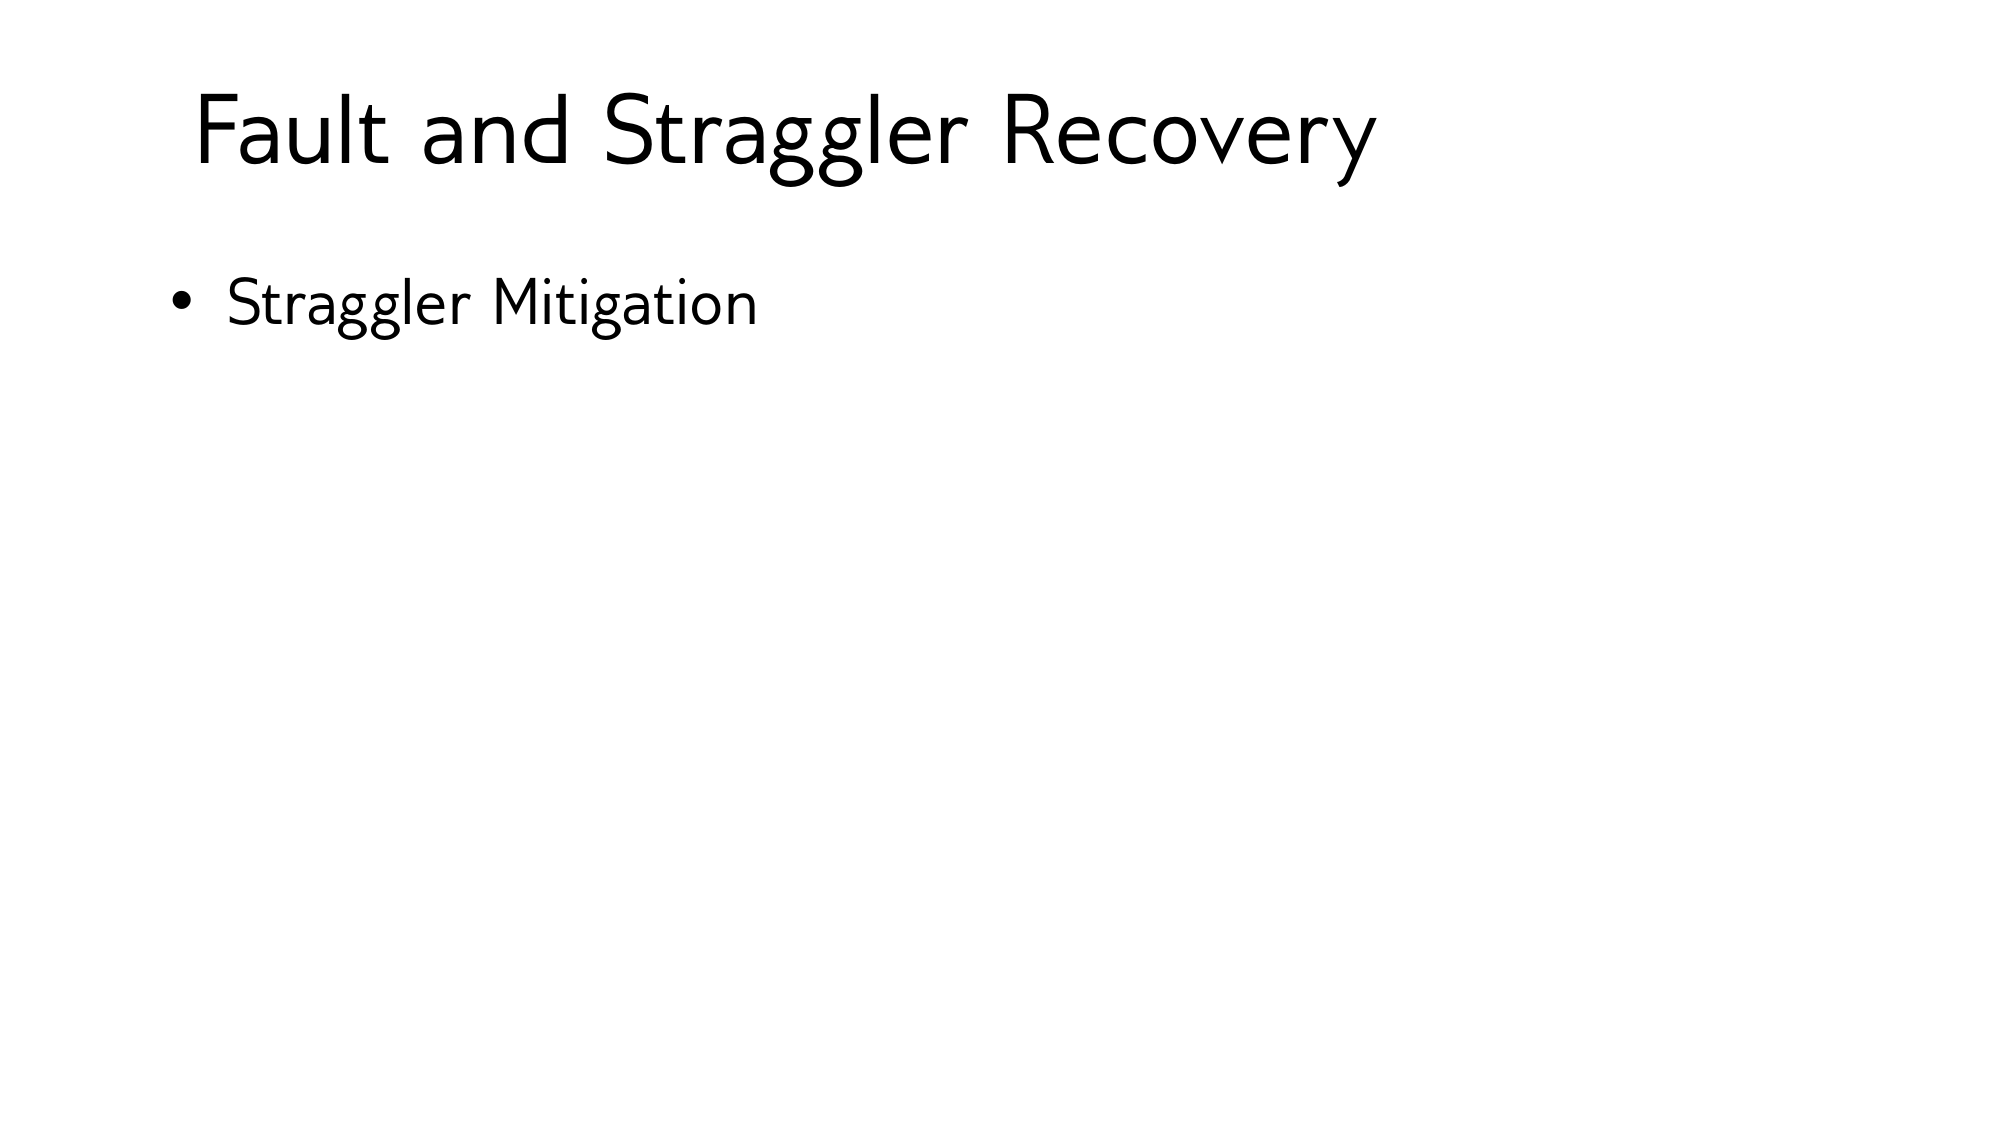

# Fault and Straggler Recovery
Straggler Mitigation